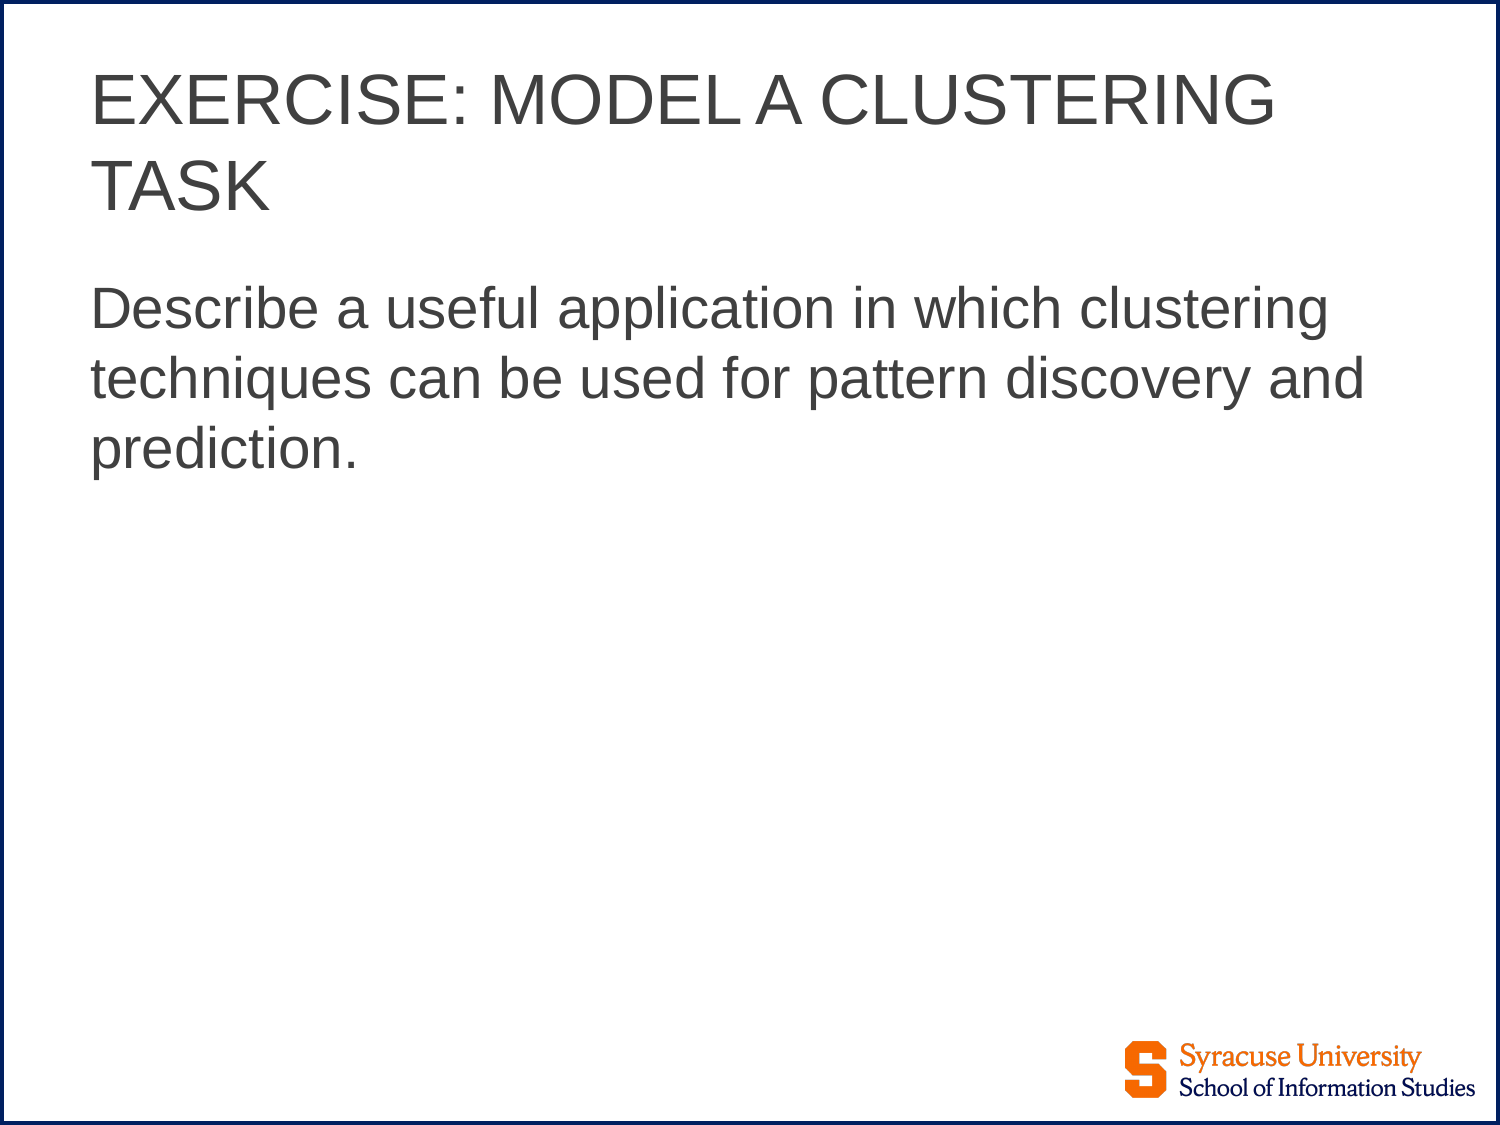

# EXERCISE: MODEL A CLUSTERING TASK
Describe a useful application in which clustering techniques can be used for pattern discovery and prediction.